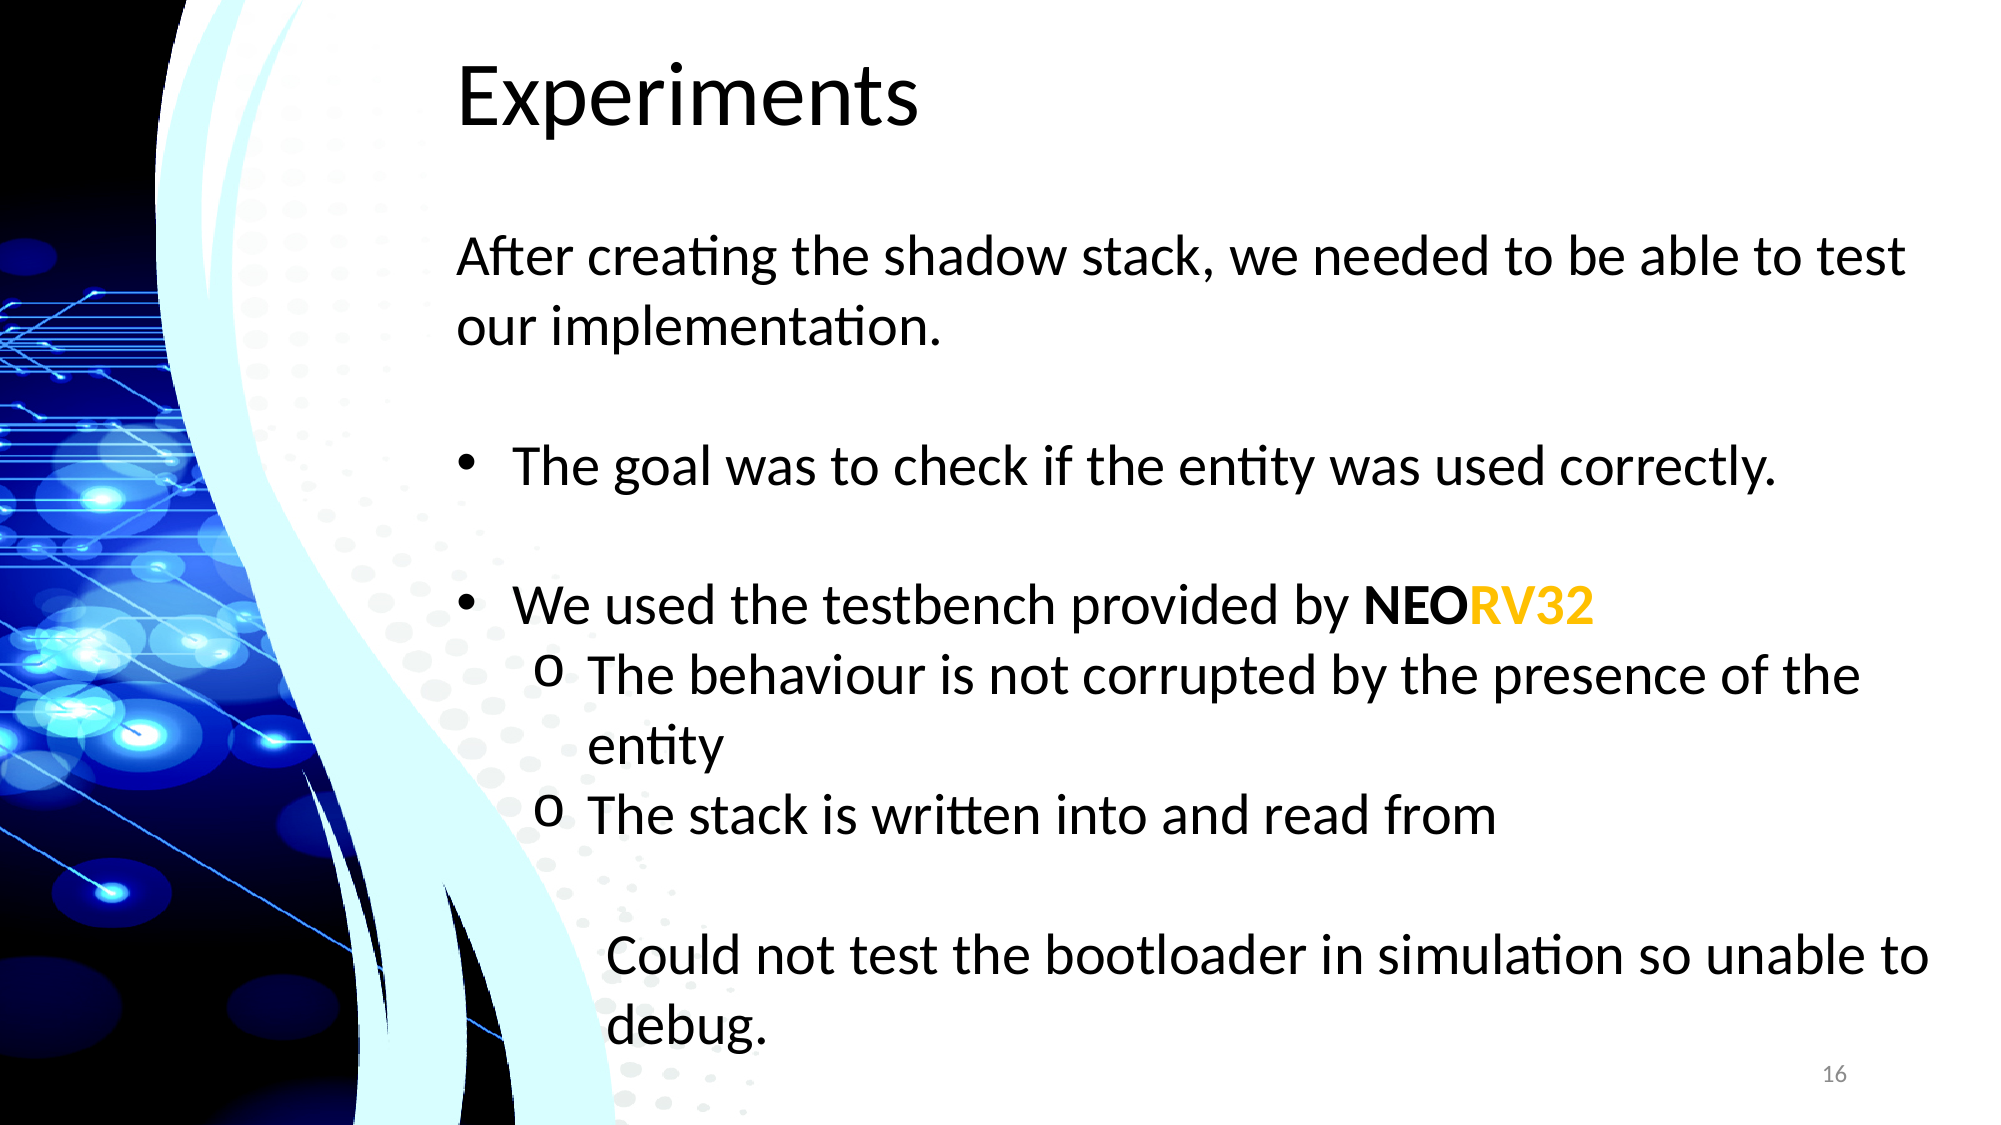

# Experiments
After creating the shadow stack, we needed to be able to test our implementation.

The goal was to check if the entity was used correctly.

We used the testbench provided by NEORV32
The behaviour is not corrupted by the presence of the entity
The stack is written into and read from

	Could not test the bootloader in simulation so unable to 	debug.
16